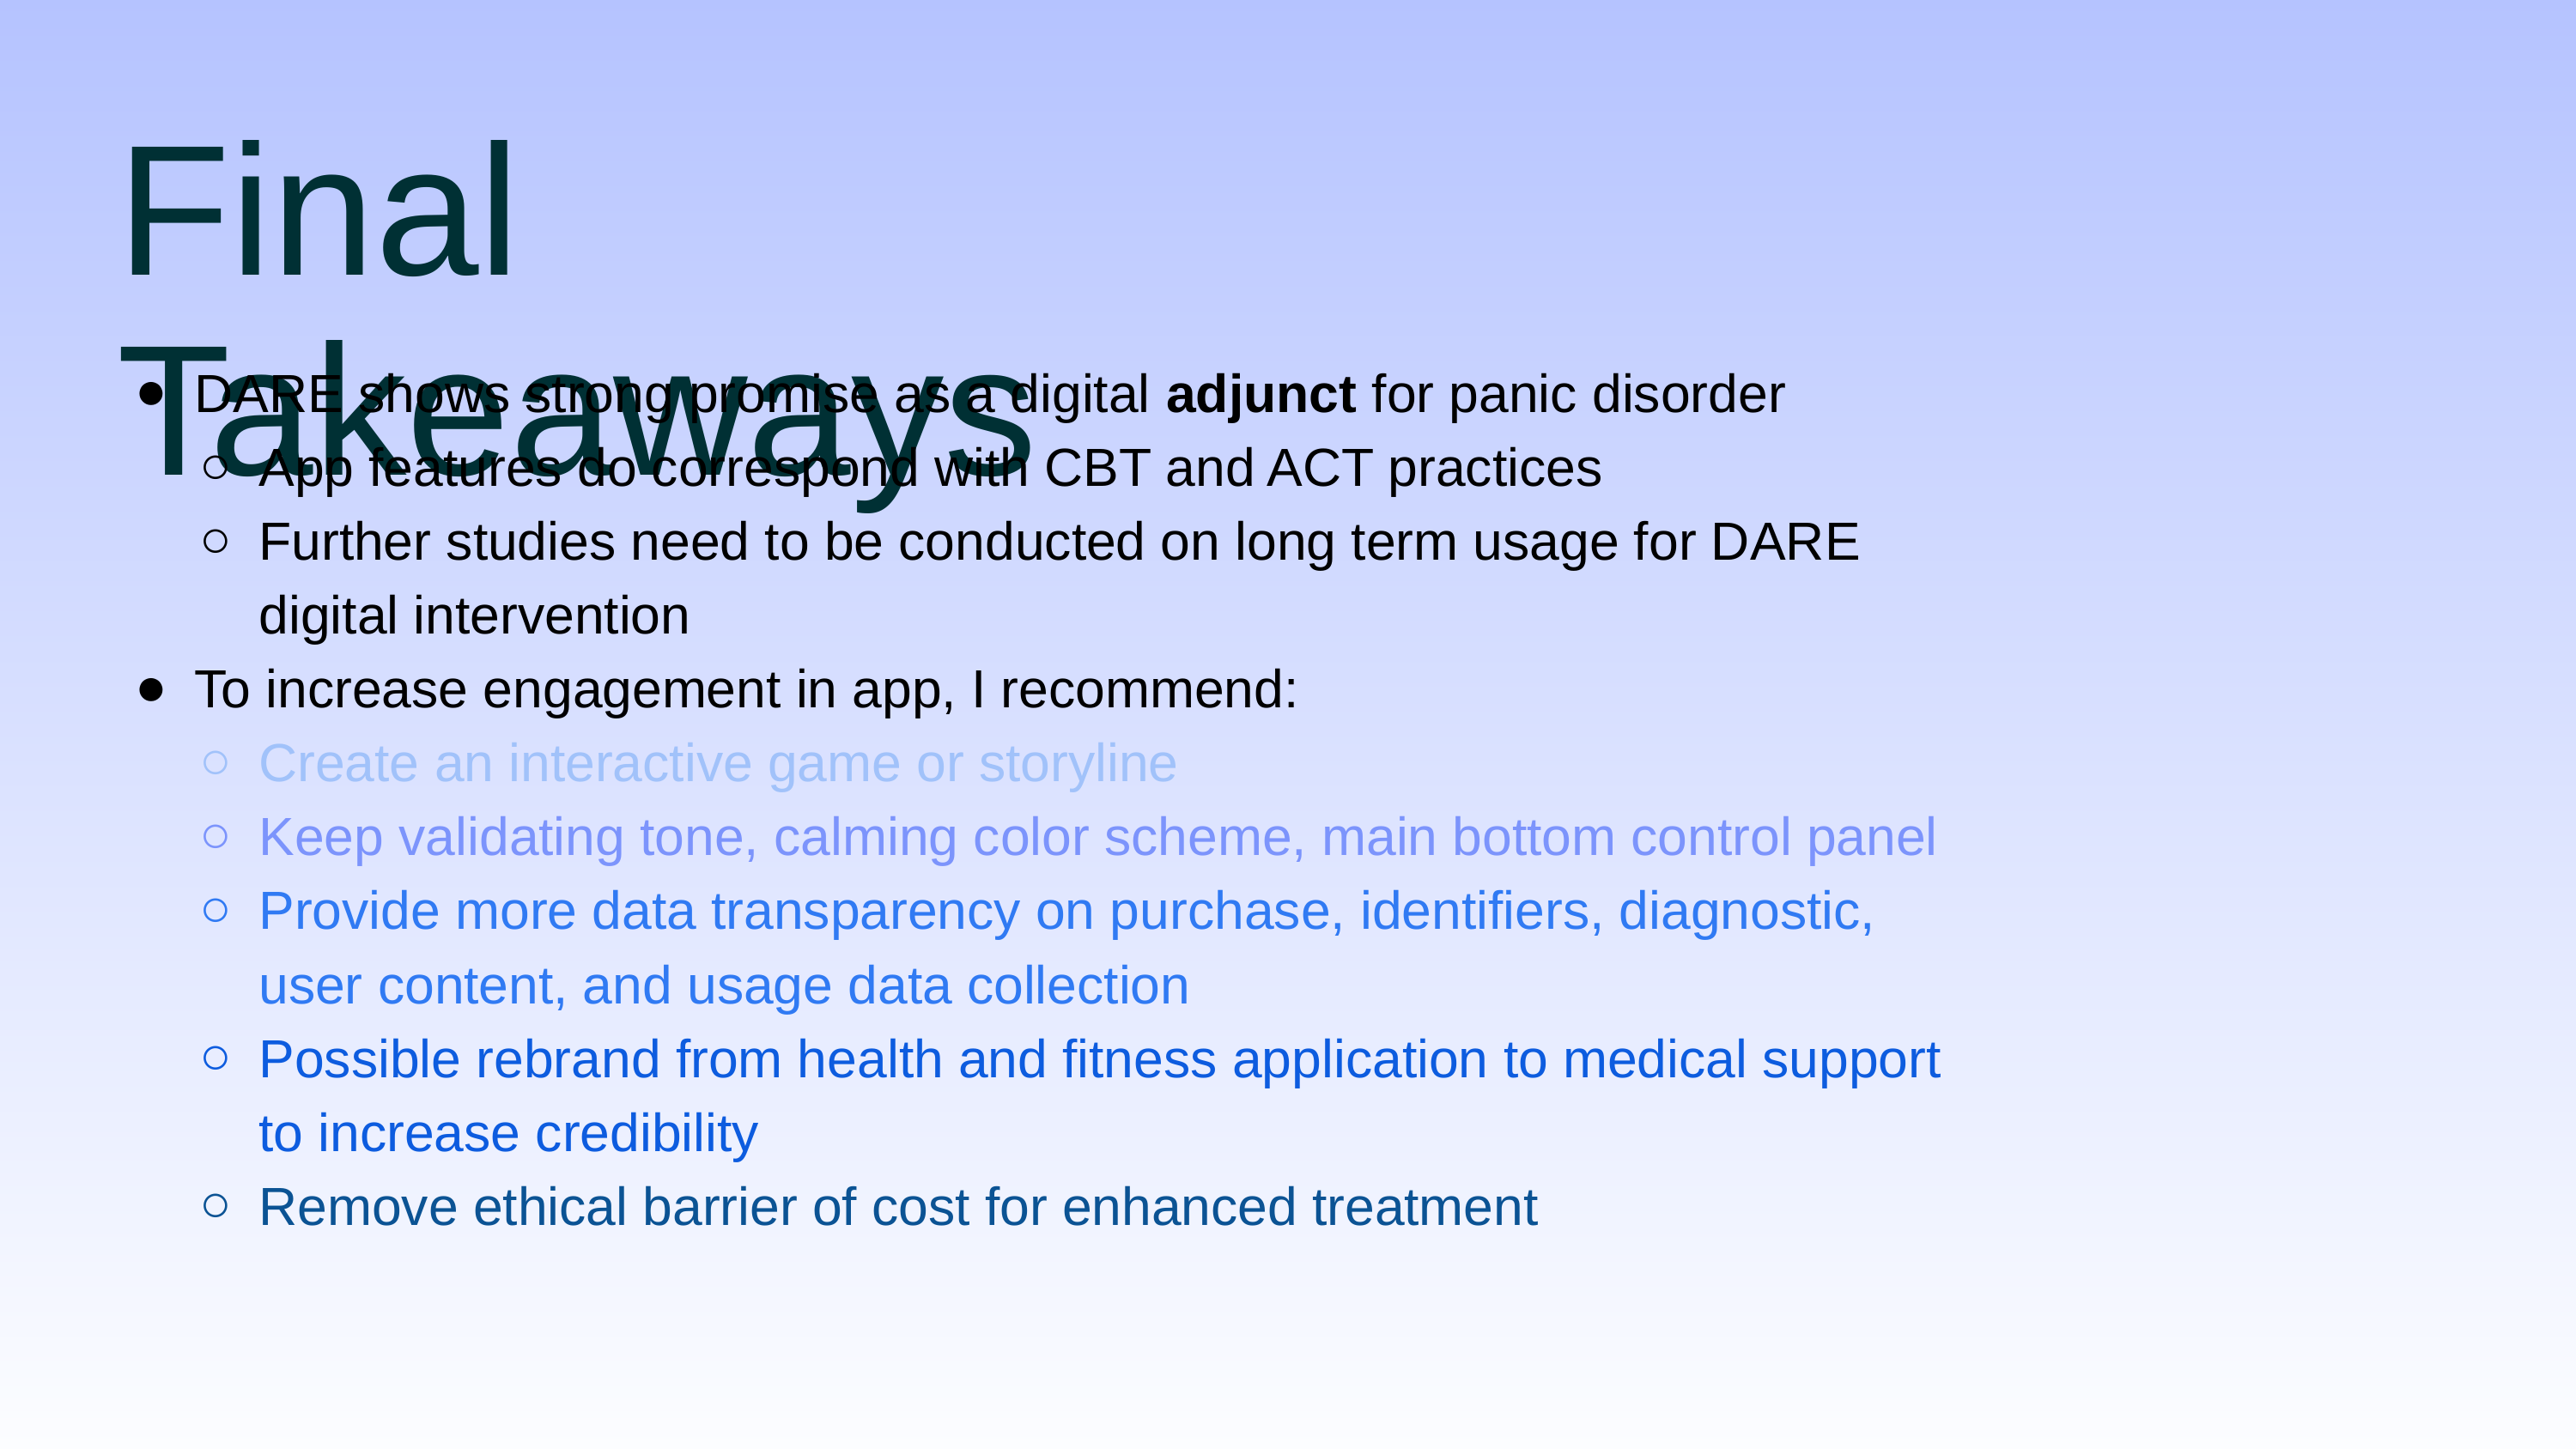

Final Takeaways
DARE shows strong promise as a digital adjunct for panic disorder
App features do correspond with CBT and ACT practices
Further studies need to be conducted on long term usage for DARE digital intervention
To increase engagement in app, I recommend:
Create an interactive game or storyline
Keep validating tone, calming color scheme, main bottom control panel
Provide more data transparency on purchase, identifiers, diagnostic, user content, and usage data collection
Possible rebrand from health and fitness application to medical support to increase credibility
Remove ethical barrier of cost for enhanced treatment